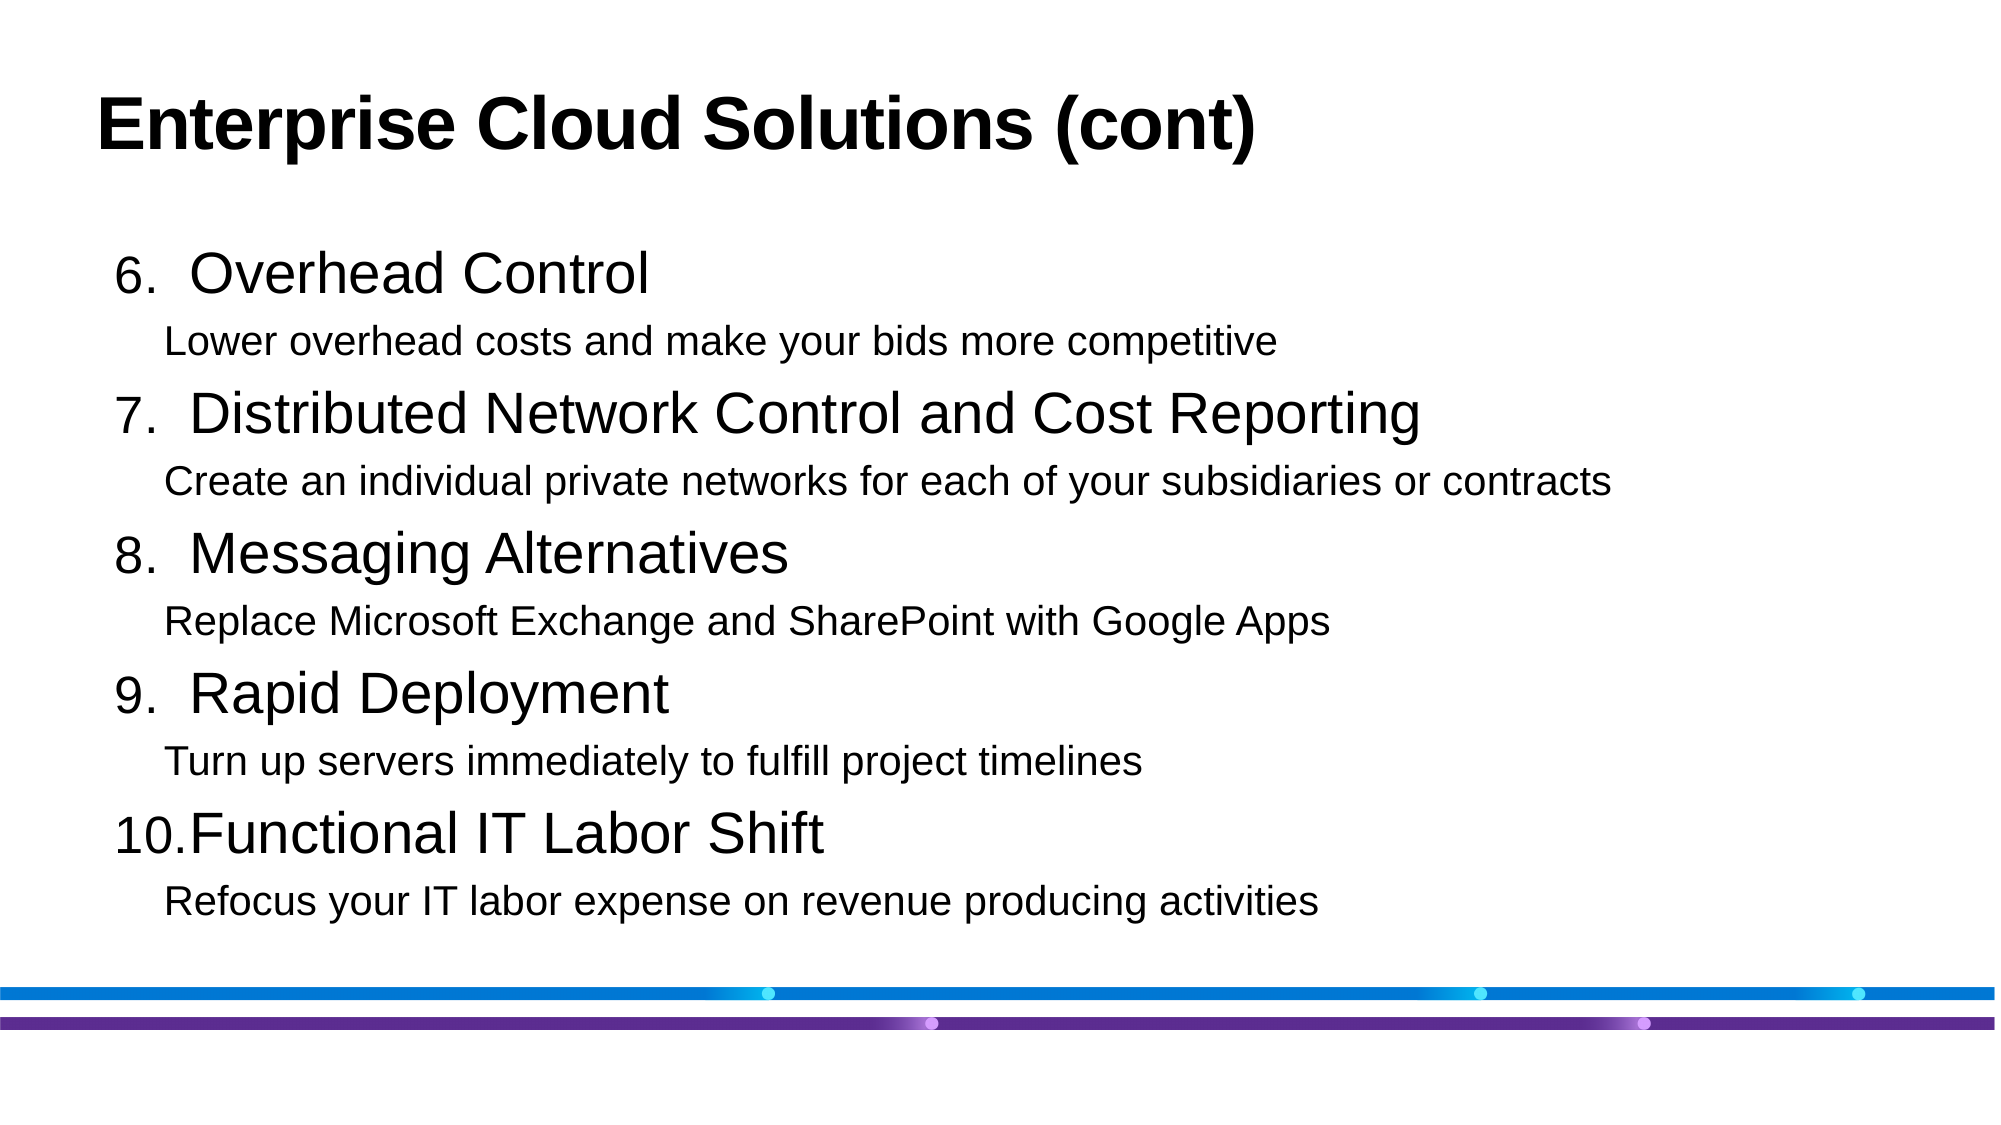

# Enterprise Cloud Solutions (cont)
Overhead Control
Lower overhead costs and make your bids more competitive
Distributed Network Control and Cost Reporting
Create an individual private networks for each of your subsidiaries or contracts
Messaging Alternatives
Replace Microsoft Exchange and SharePoint with Google Apps
Rapid Deployment
Turn up servers immediately to fulfill project timelines
Functional IT Labor Shift
Refocus your IT labor expense on revenue producing activities